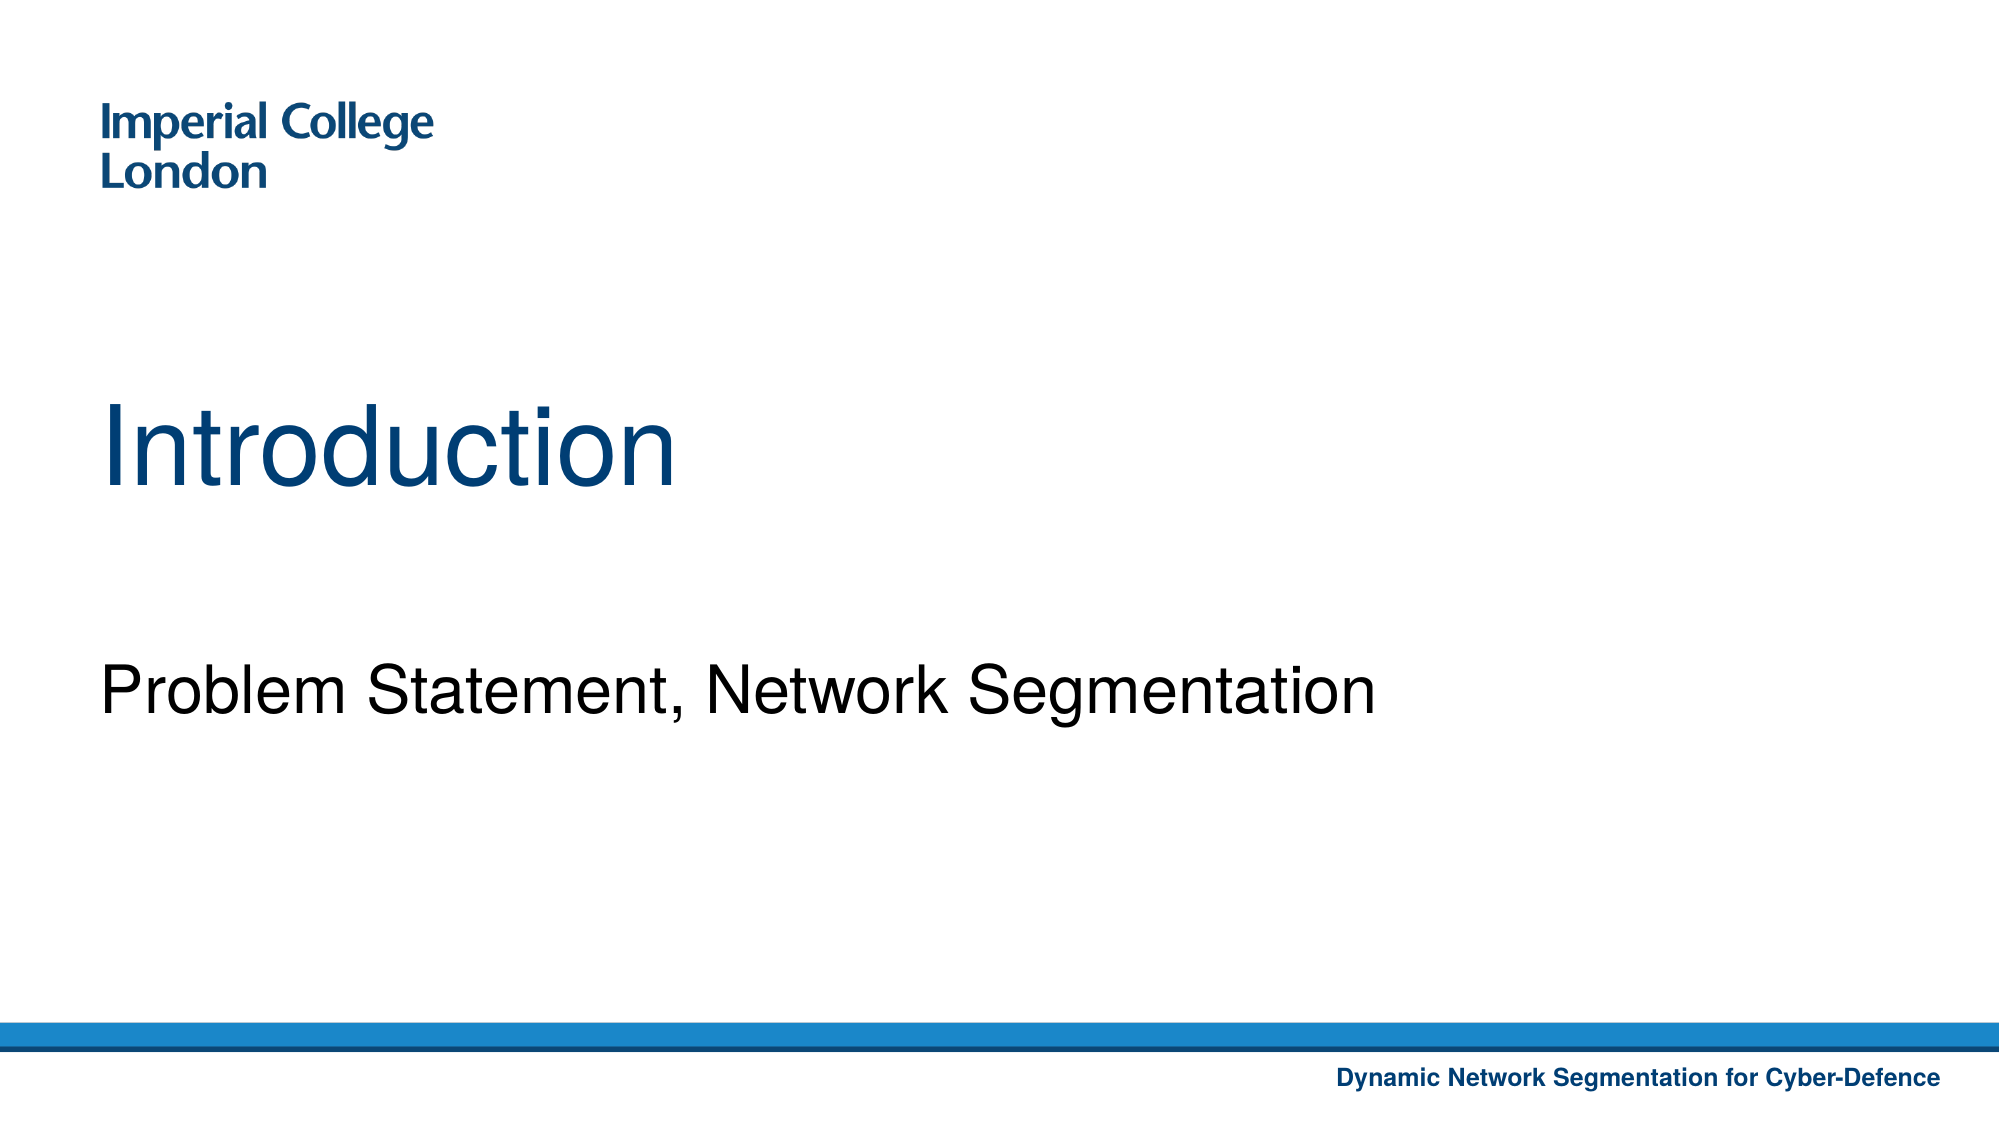

# Introduction
Problem Statement, Network Segmentation
Dynamic Network Segmentation for Cyber-Defence